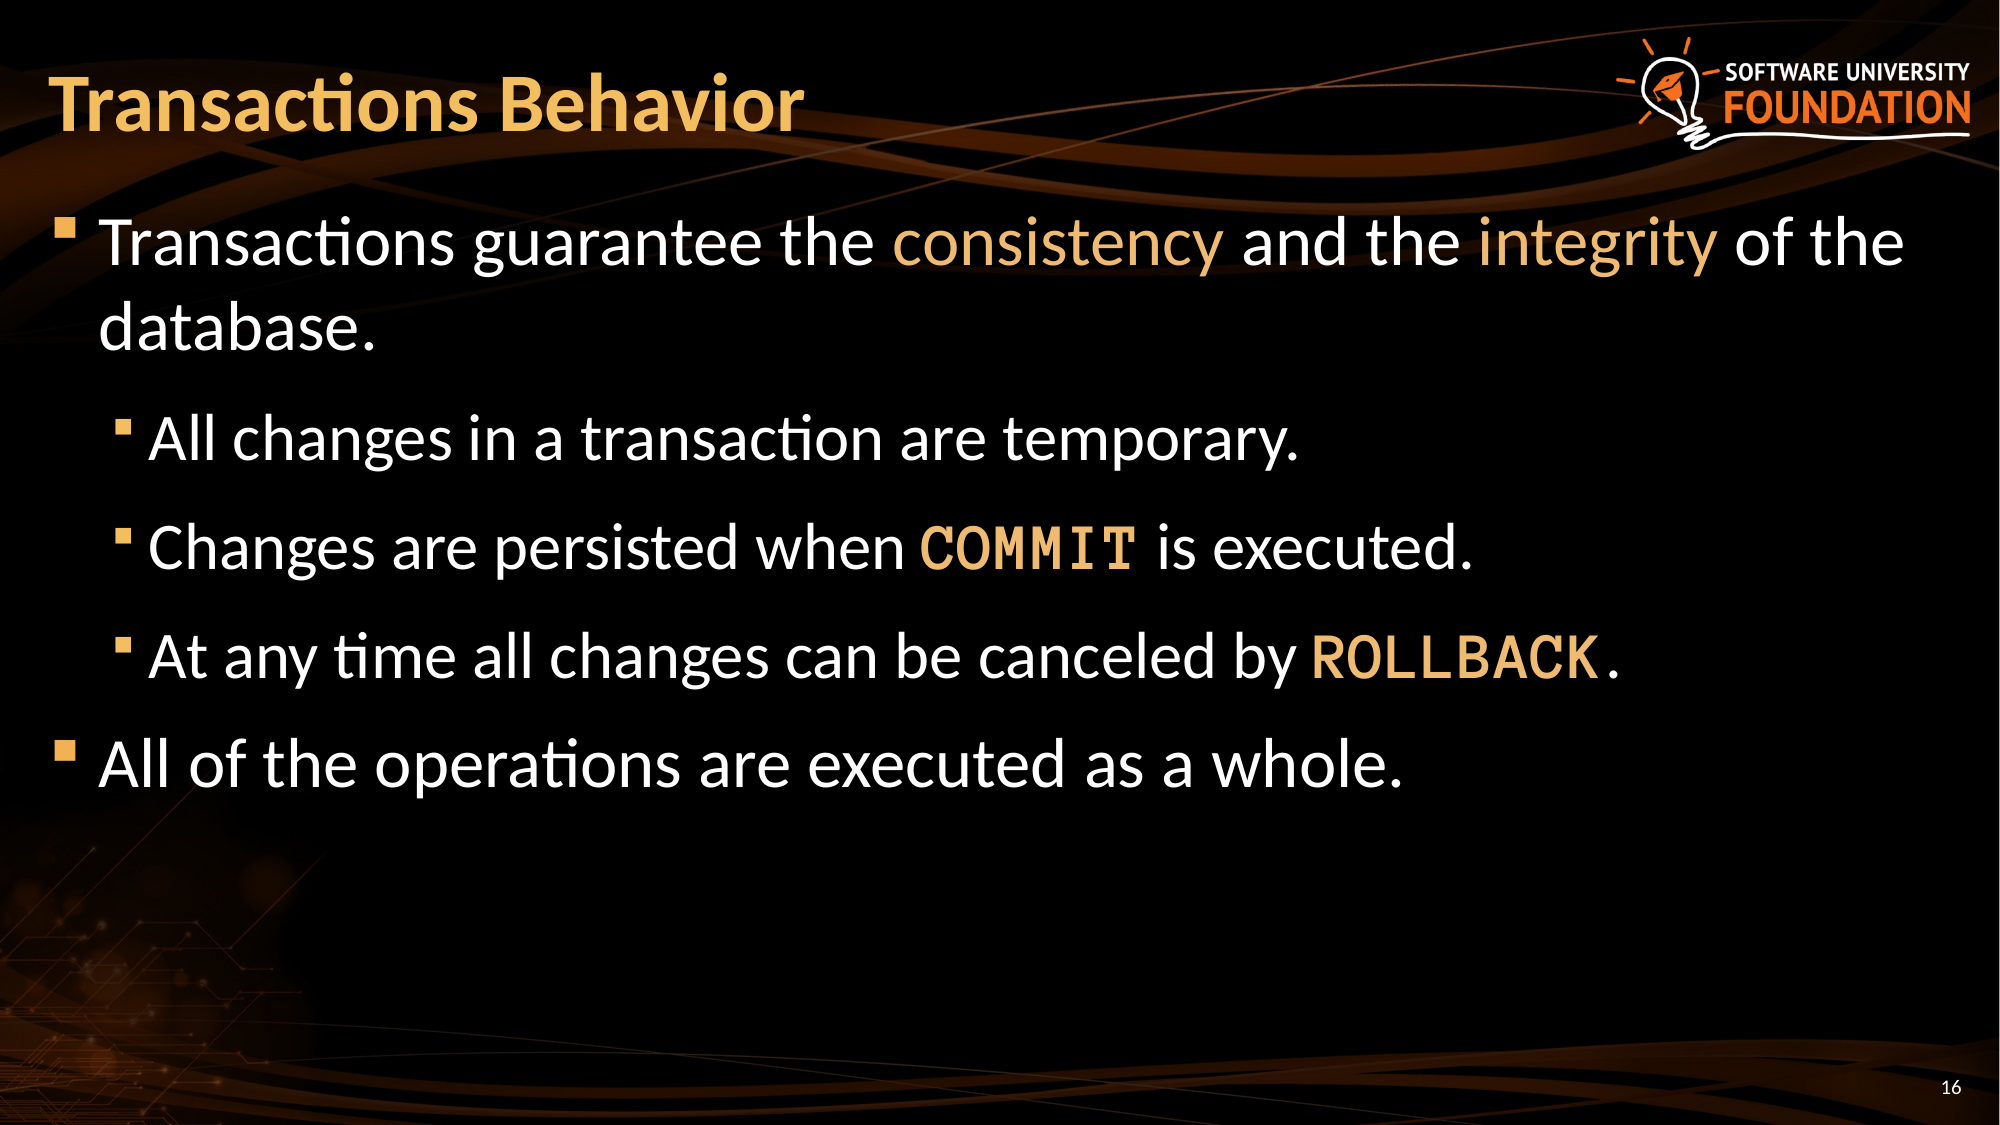

Transactions Behavior
Transactions guarantee the consistency and the integrity of the database.
All changes in a transaction are temporary.
Changes are persisted when COMMIT is executed.
At any time all changes can be canceled by ROLLBACK.
All of the operations are executed as a whole.
16